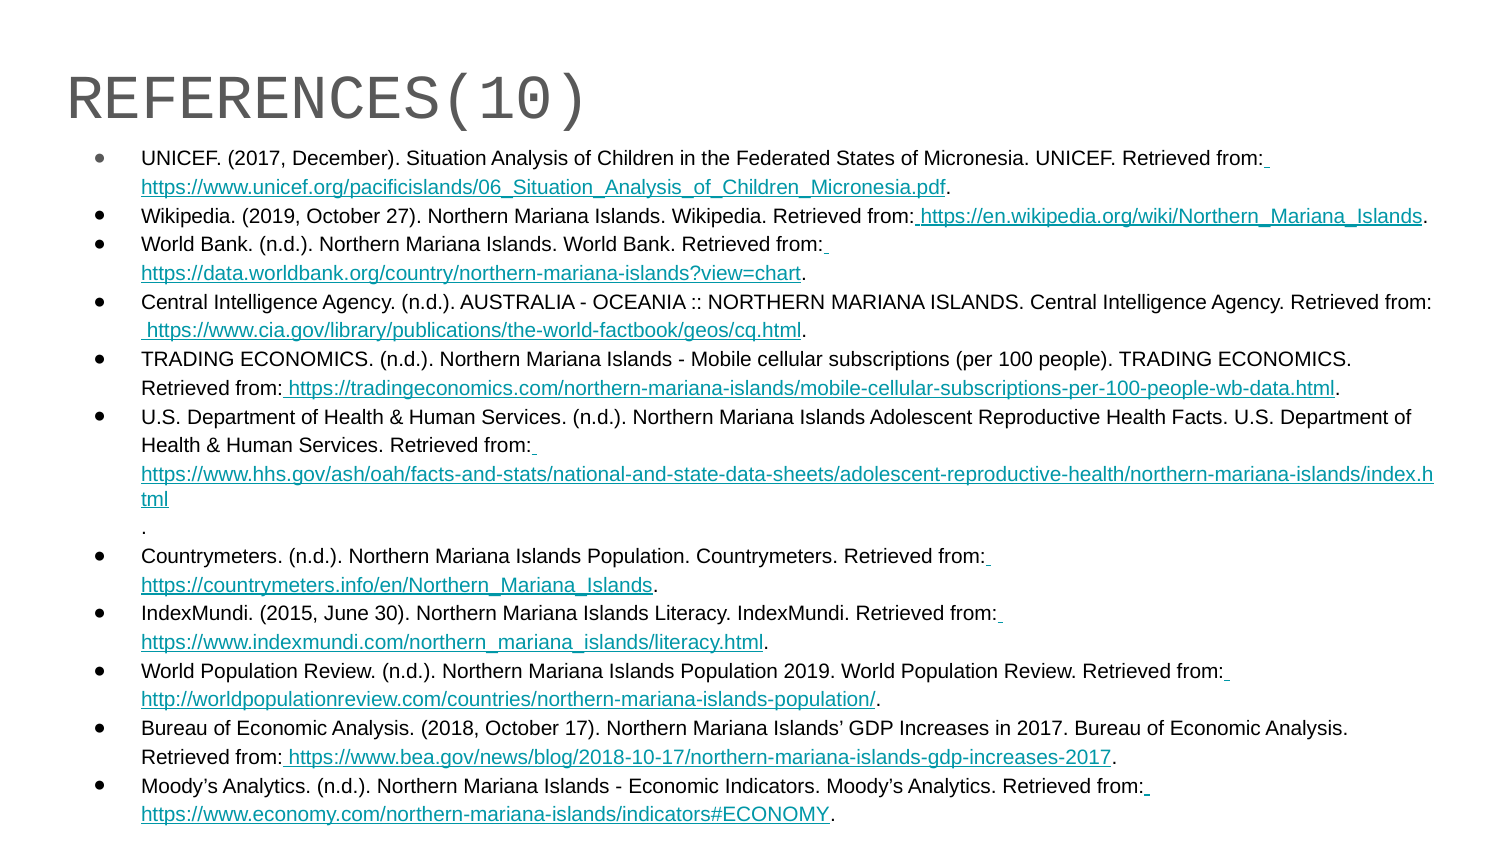

REFERENCES(10)
UNICEF. (2017, December). Situation Analysis of Children in the Federated States of Micronesia. UNICEF. Retrieved from: https://www.unicef.org/pacificislands/06_Situation_Analysis_of_Children_Micronesia.pdf.
Wikipedia. (2019, October 27). Northern Mariana Islands. Wikipedia. Retrieved from: https://en.wikipedia.org/wiki/Northern_Mariana_Islands.
World Bank. (n.d.). Northern Mariana Islands. World Bank. Retrieved from: https://data.worldbank.org/country/northern-mariana-islands?view=chart.
Central Intelligence Agency. (n.d.). AUSTRALIA - OCEANIA :: NORTHERN MARIANA ISLANDS. Central Intelligence Agency. Retrieved from: https://www.cia.gov/library/publications/the-world-factbook/geos/cq.html.
TRADING ECONOMICS. (n.d.). Northern Mariana Islands - Mobile cellular subscriptions (per 100 people). TRADING ECONOMICS. Retrieved from: https://tradingeconomics.com/northern-mariana-islands/mobile-cellular-subscriptions-per-100-people-wb-data.html.
U.S. Department of Health & Human Services. (n.d.). Northern Mariana Islands Adolescent Reproductive Health Facts. U.S. Department of Health & Human Services. Retrieved from: https://www.hhs.gov/ash/oah/facts-and-stats/national-and-state-data-sheets/adolescent-reproductive-health/northern-mariana-islands/index.html.
Countrymeters. (n.d.). Northern Mariana Islands Population. Countrymeters. Retrieved from: https://countrymeters.info/en/Northern_Mariana_Islands.
IndexMundi. (2015, June 30). Northern Mariana Islands Literacy. IndexMundi. Retrieved from: https://www.indexmundi.com/northern_mariana_islands/literacy.html.
World Population Review. (n.d.). Northern Mariana Islands Population 2019. World Population Review. Retrieved from: http://worldpopulationreview.com/countries/northern-mariana-islands-population/.
Bureau of Economic Analysis. (2018, October 17). Northern Mariana Islands’ GDP Increases in 2017. Bureau of Economic Analysis. Retrieved from: https://www.bea.gov/news/blog/2018-10-17/northern-mariana-islands-gdp-increases-2017.
Moody’s Analytics. (n.d.). Northern Mariana Islands - Economic Indicators. Moody’s Analytics. Retrieved from: https://www.economy.com/northern-mariana-islands/indicators#ECONOMY.